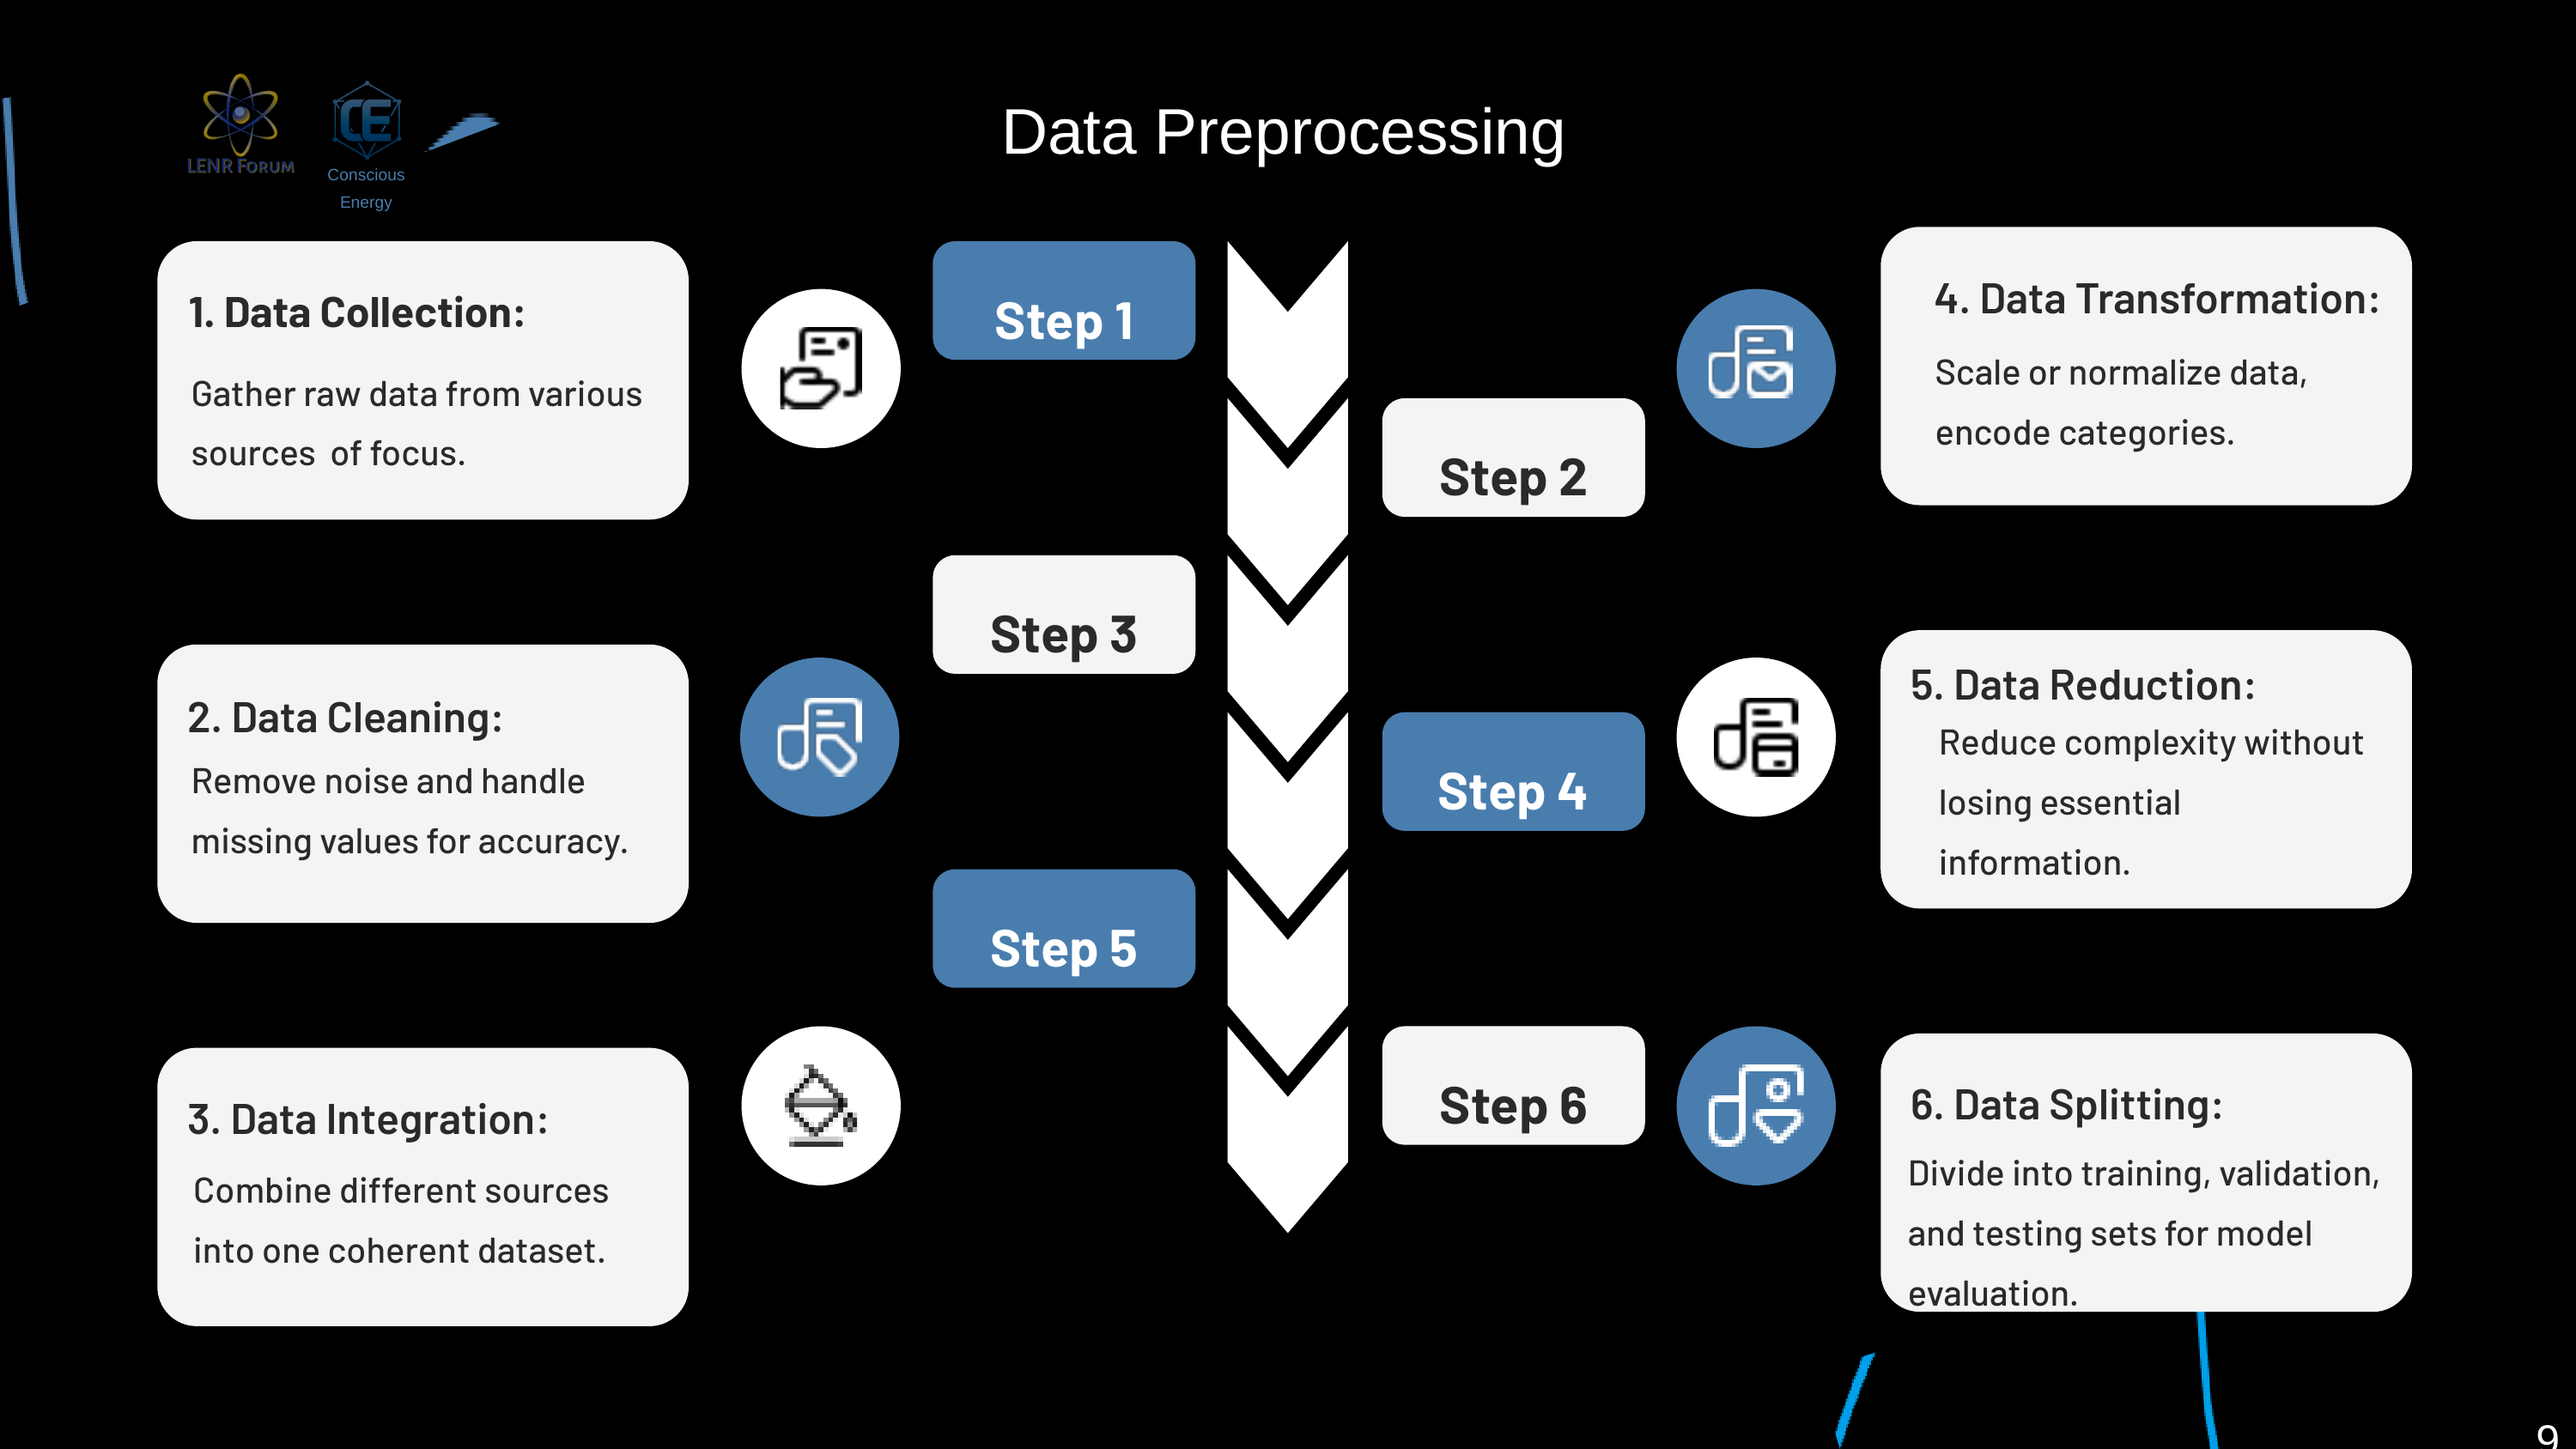

Data Preprocessing

Conscious Energy

4. Data Transformation:
Step 1
1. Data Collection:

Scale or normalize data, encode categories.
Gather raw data from various sources  of focus.

Step 2

Step 3

5. Data Reduction:

2. Data Cleaning:

Reduce complexity without losing essential information.

Step 4
Remove noise and handle missing values for accuracy.

Step 5

Step 6

6. Data Splitting:

3. Data Integration:

Divide into training, validation, and testing sets for model evaluation.
Combine different sources into one coherent dataset.

9